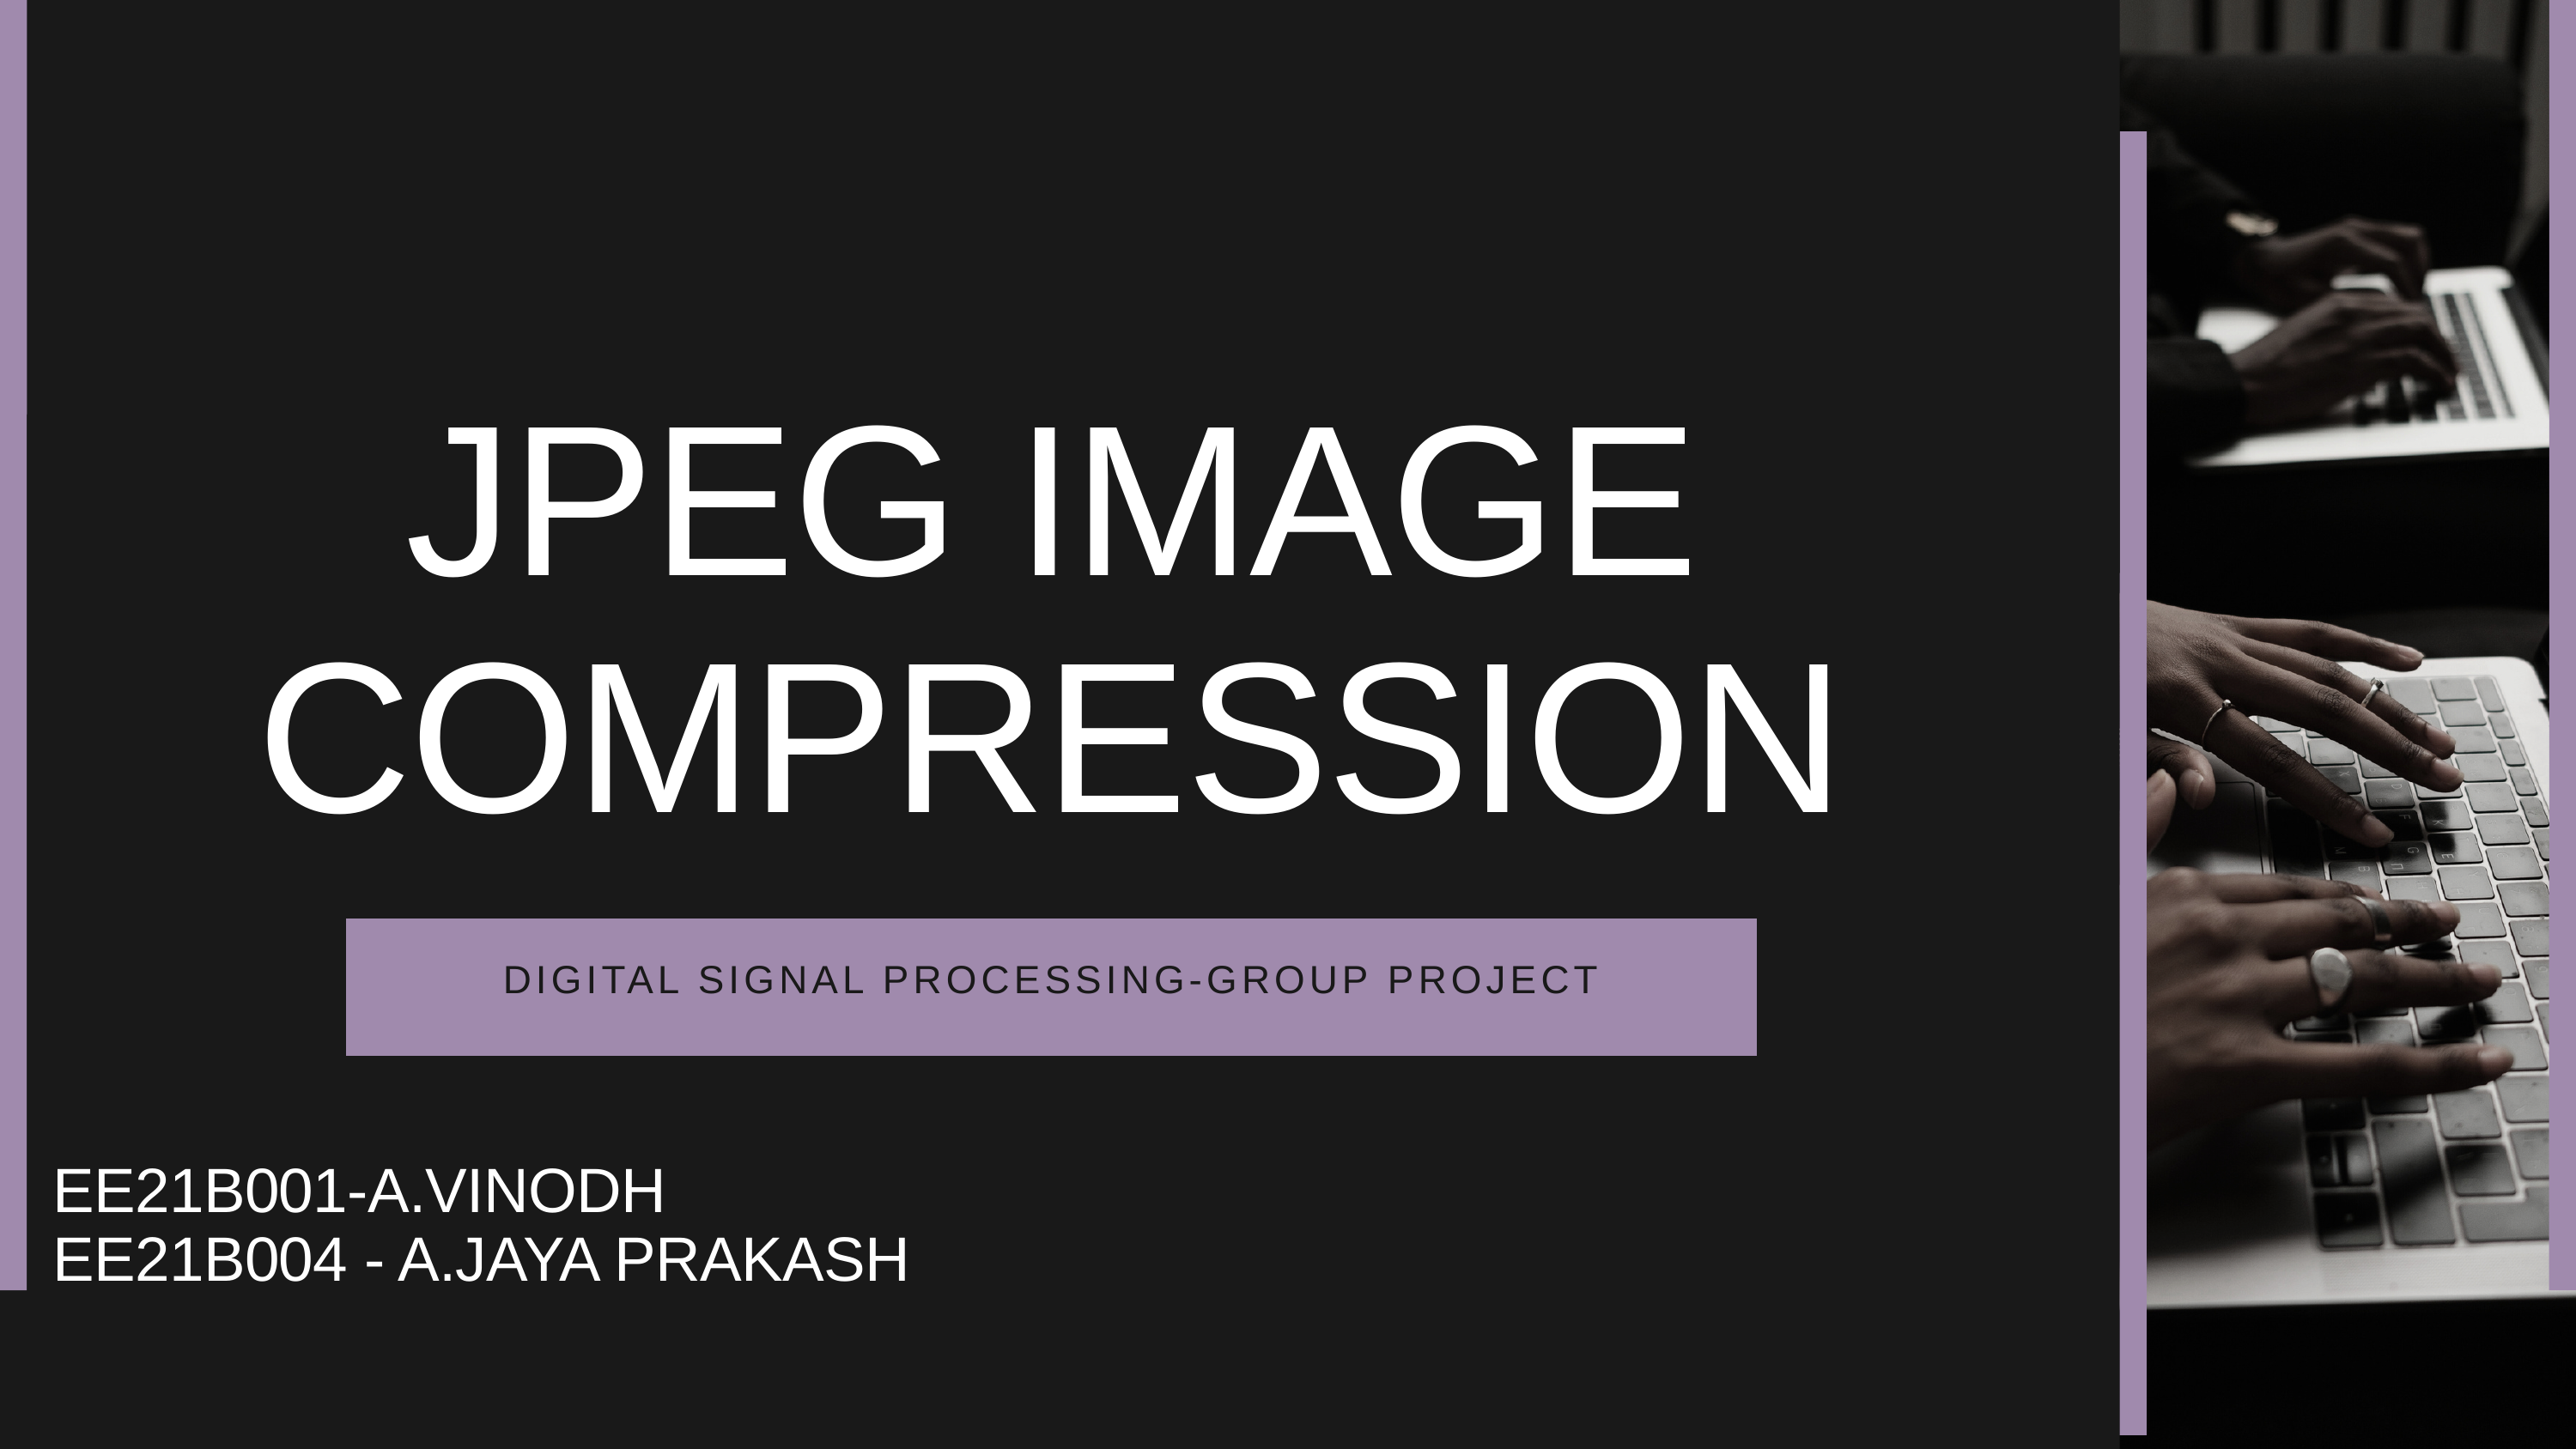

JPEG IMAGE COMPRESSION

DIGITAL SIGNAL PROCESSING-GROUP PROJECT
EE21B001-A.VINODH
EE21B004 - A.JAYA PRAKASH